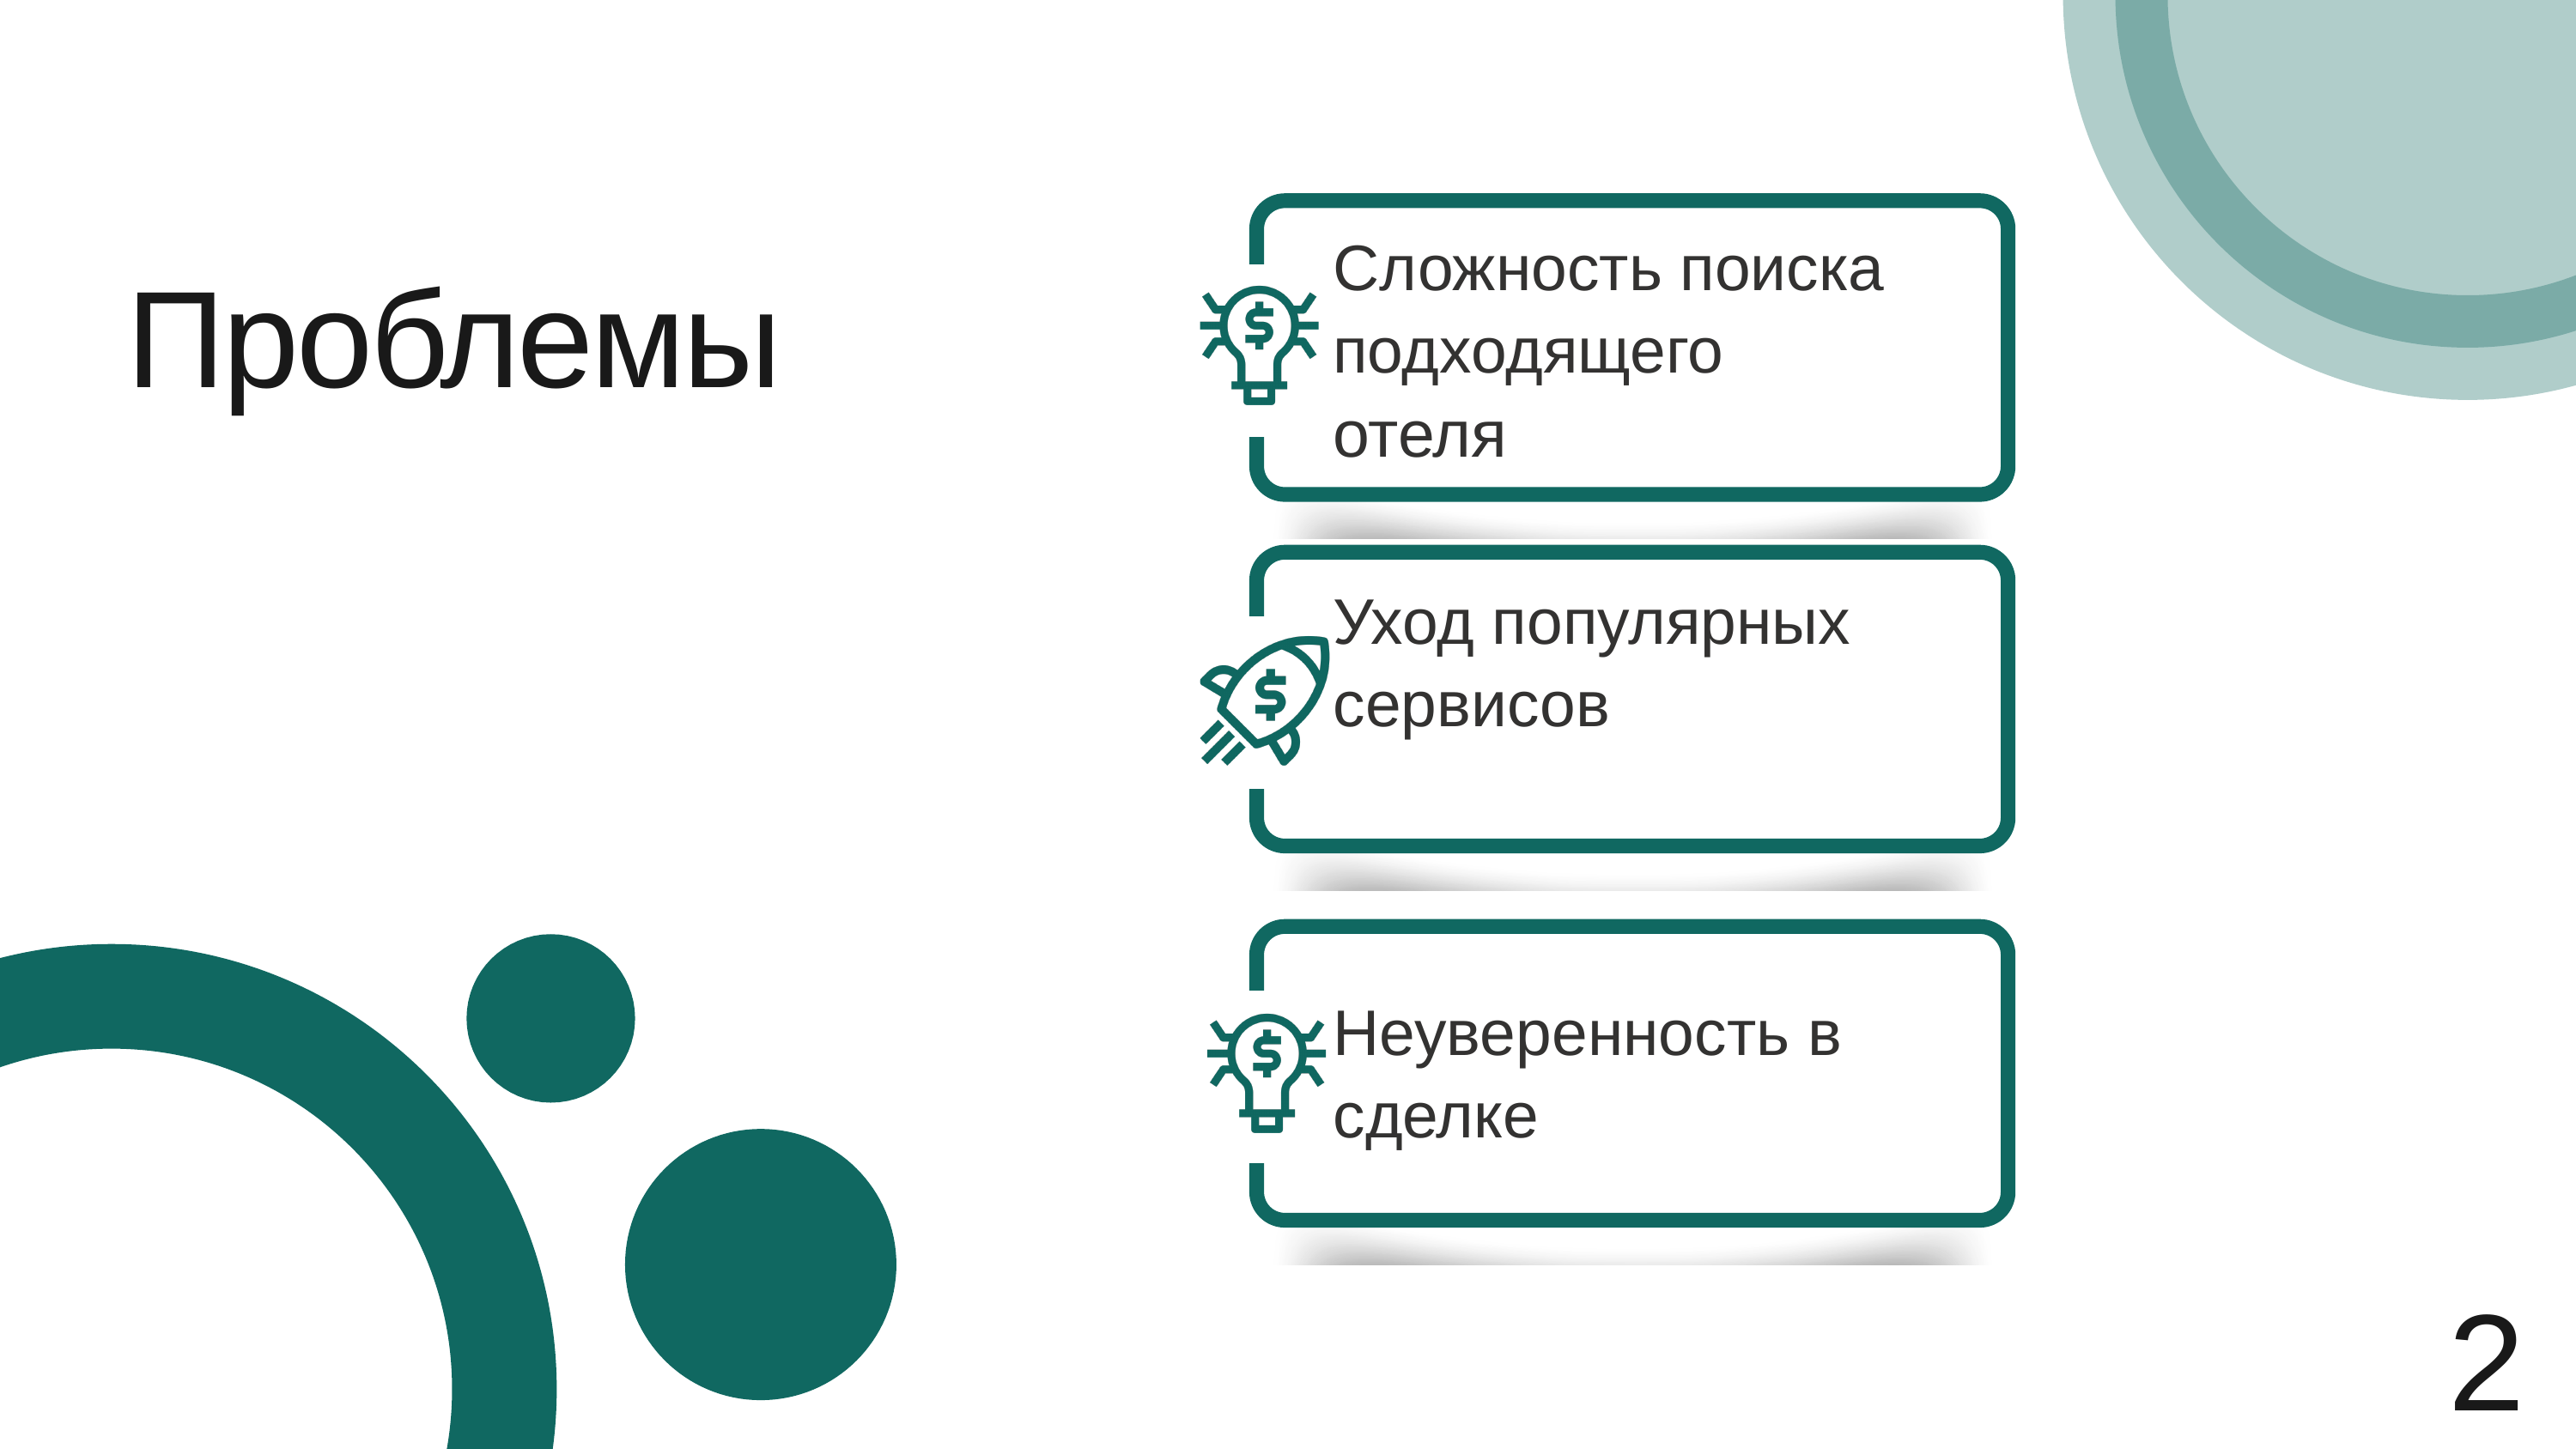

Сложность поиска подходящего
отеля
Проблемы

Уход популярных сервисов

Неуверенность в сделке

2